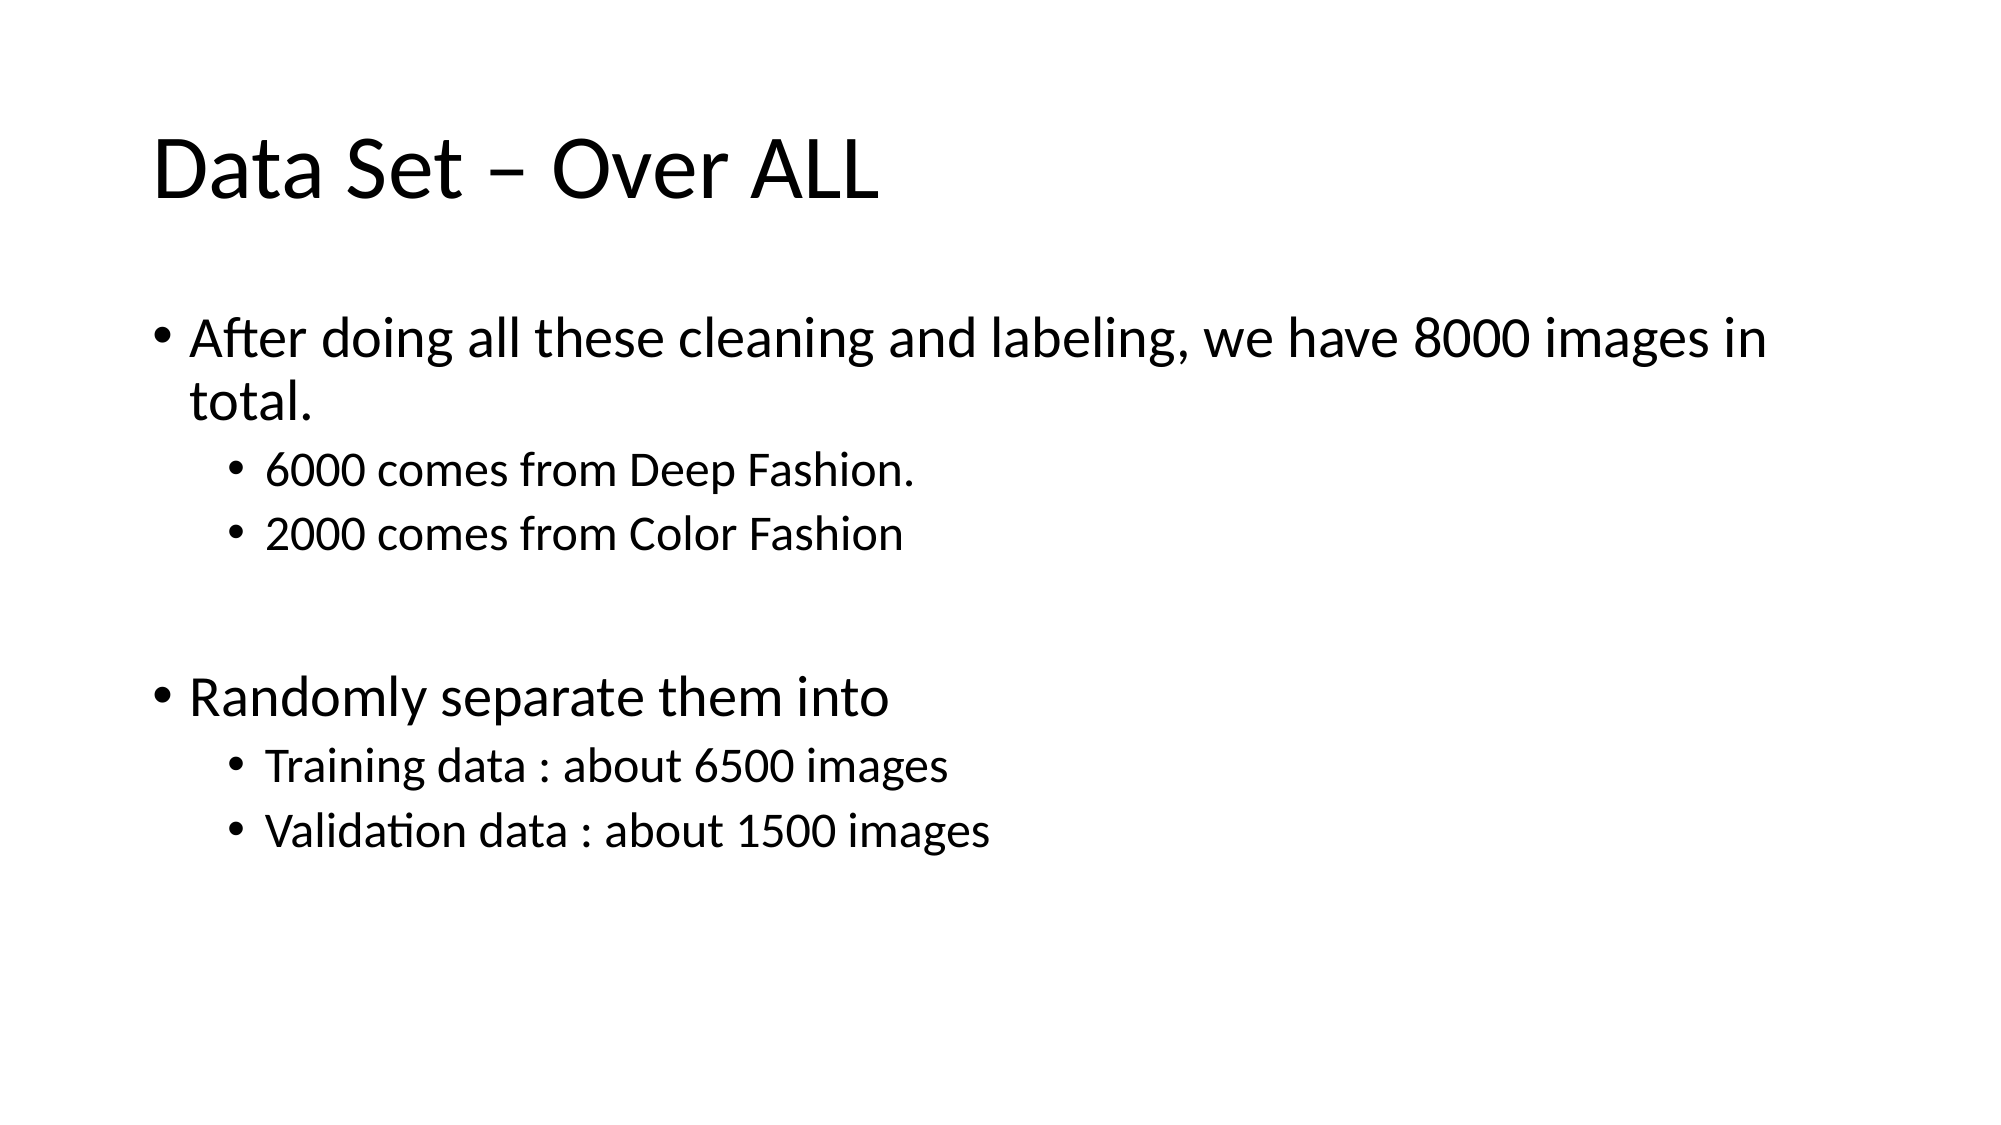

# Data Set – Over ALL
After doing all these cleaning and labeling, we have 8000 images in total.
6000 comes from Deep Fashion.
2000 comes from Color Fashion

Randomly separate them into
Training data : about 6500 images
Validation data : about 1500 images